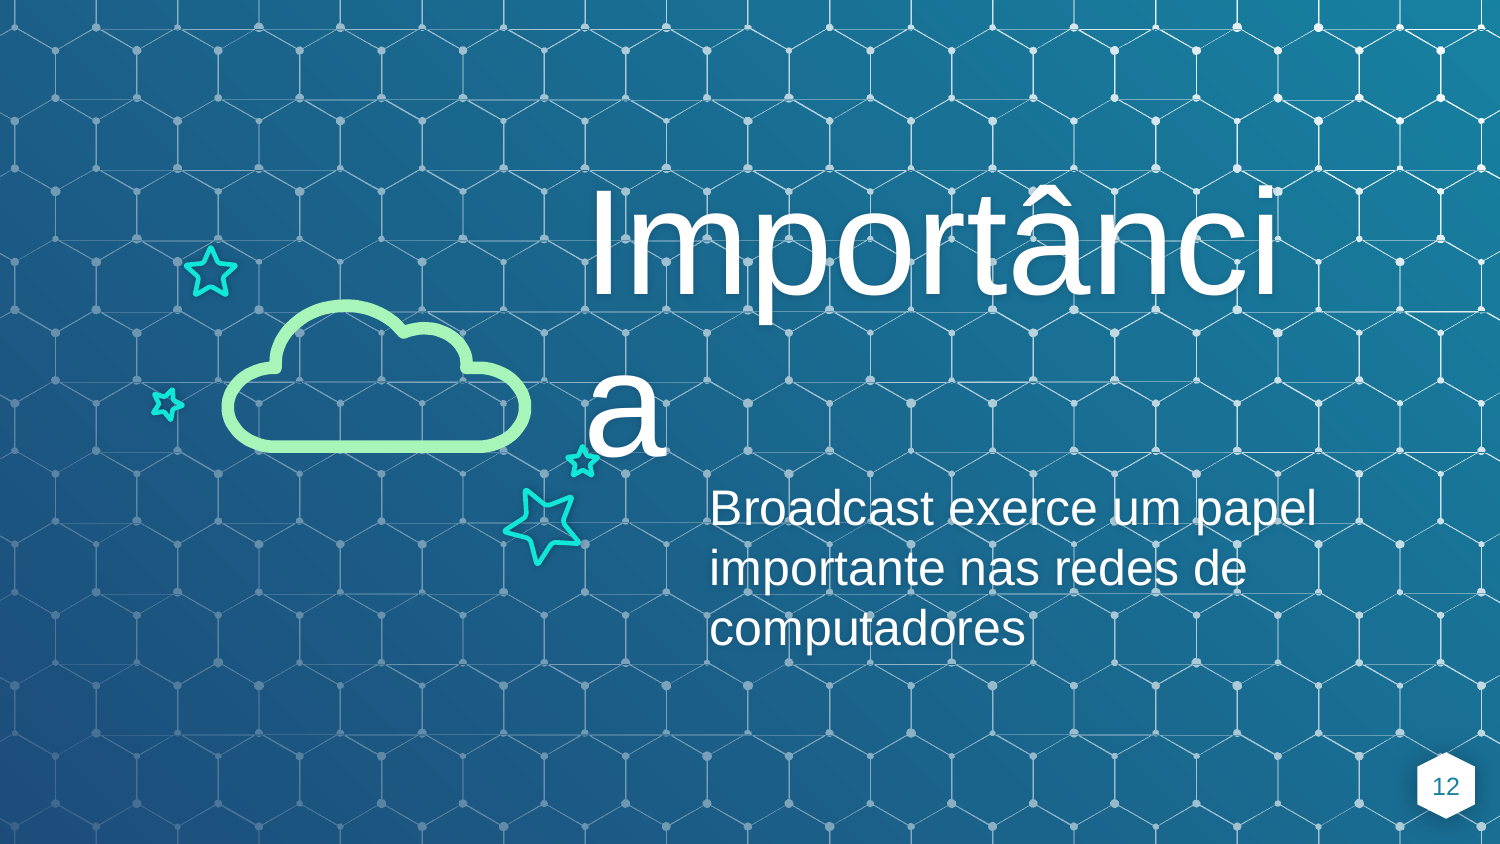

Importância

Broadcast exerce um papel importante nas redes de computadores

12